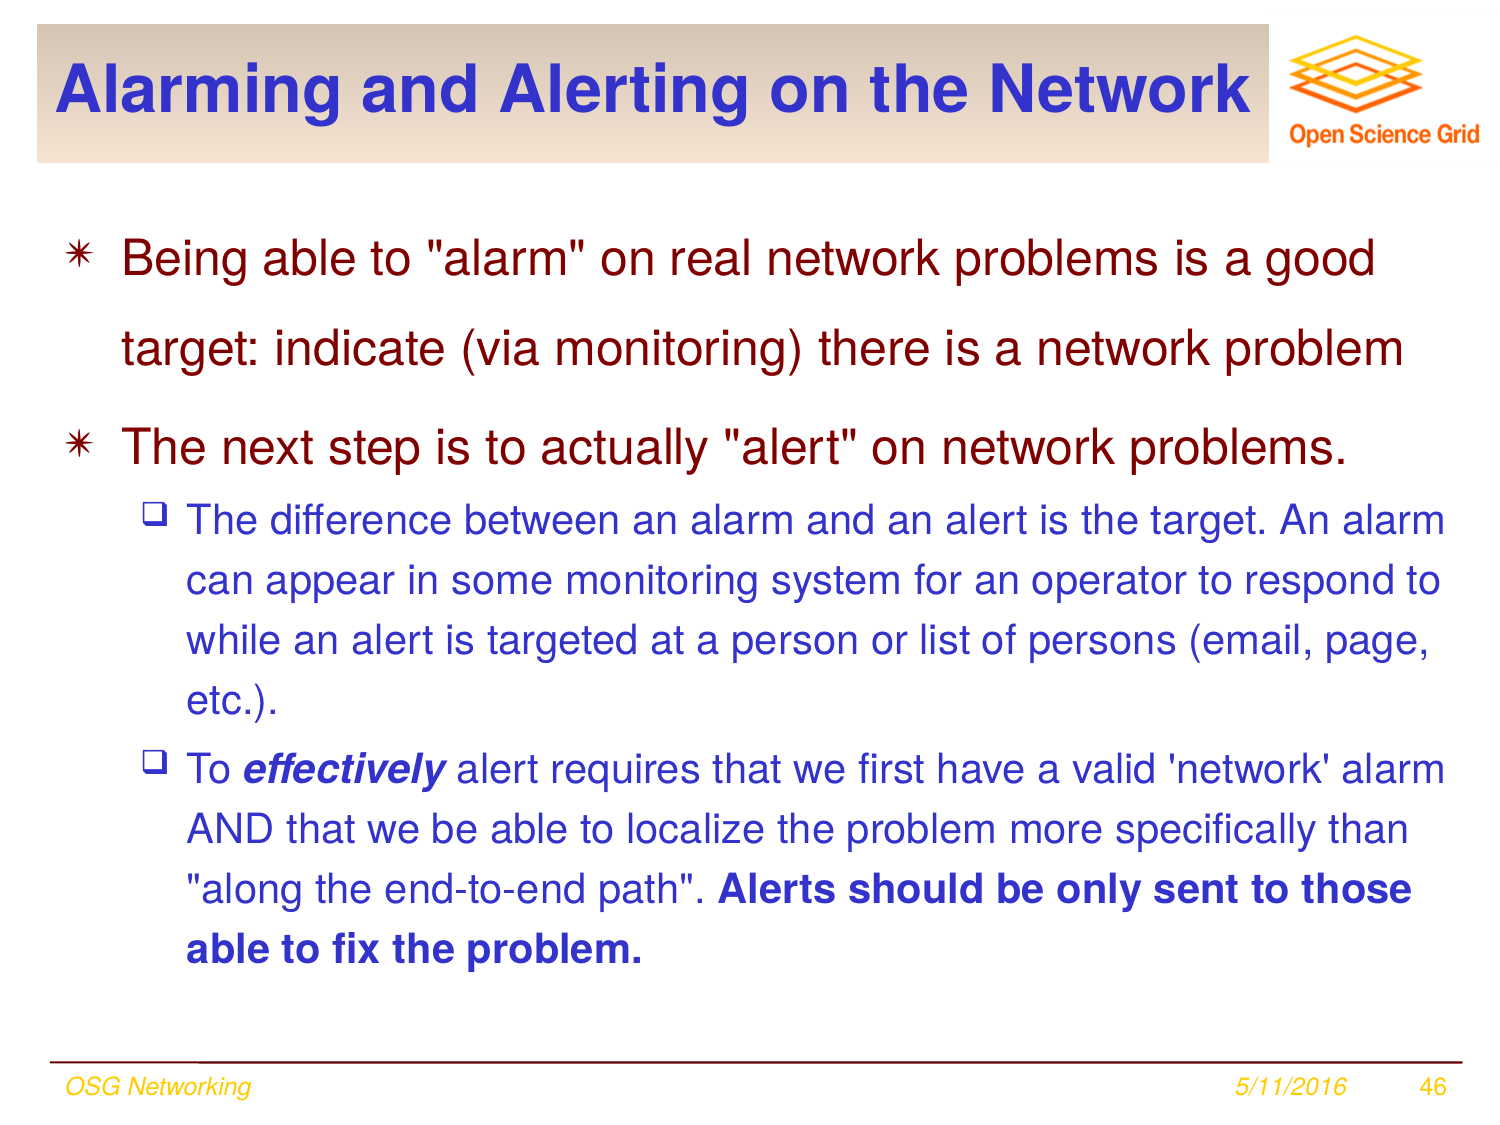

# Alarming and Alerting on the Network
Being able to "alarm" on real network problems is a good target: indicate (via monitoring) there is a network problem
The next step is to actually "alert" on network problems.
The difference between an alarm and an alert is the target. An alarm can appear in some monitoring system for an operator to respond to while an alert is targeted at a person or list of persons (email, page, etc.).
To effectively alert requires that we first have a valid 'network' alarm AND that we be able to localize the problem more specifically than "along the end-to-end path". Alerts should be only sent to those able to fix the problem.
OSG Networking
5/11/2016
46